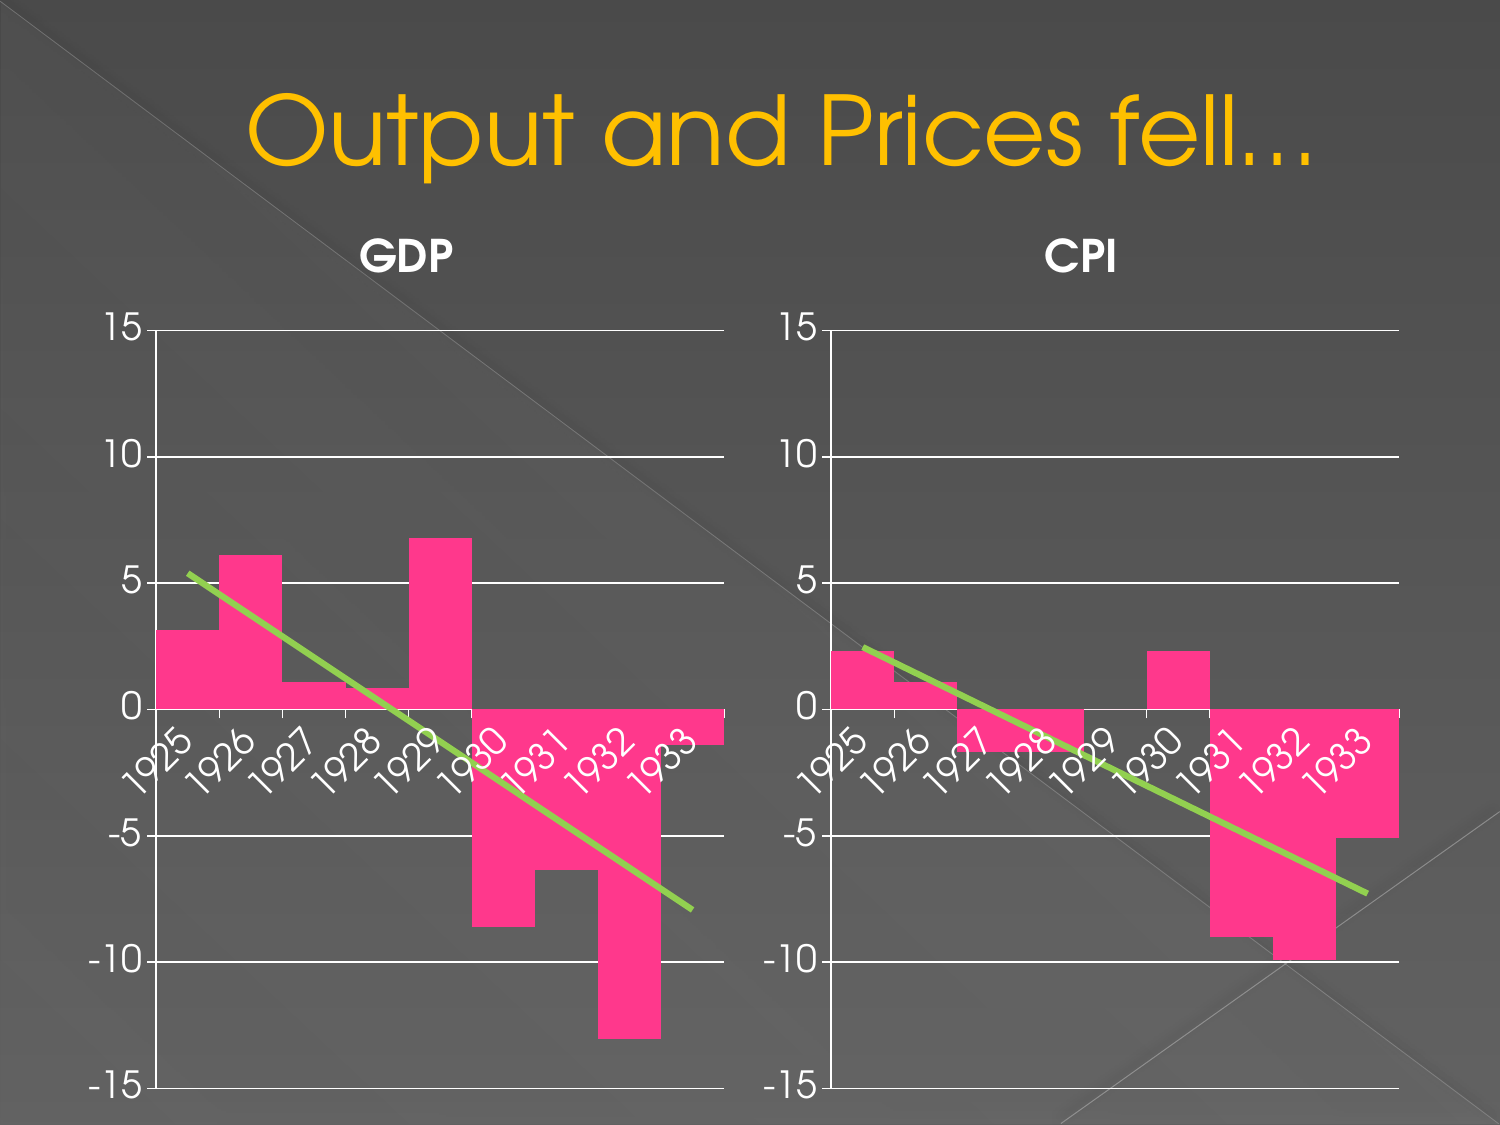

Output and Prices fell…

### Chart:

| Category | GDP |
|---|---|
| 1925 | 3.15 |
| 1926 | 6.1 |
| 1927 | 1.1 |
| 1928 | 0.8300000000000001 |
| 1929 | 6.79 |
| 1930 | -8.6 |
| 1931 | -6.37 |
| 1932 | -13.05 |
| 1933 | -1.3900000000000001 |

### Chart:

| Category | CPI |
|---|---|
| 1925 | 2.3 |
| 1926 | 1.1 |
| 1927 | -1.7 |
| 1928 | -1.7 |
| 1929 | 0.0 |
| 1930 | 2.3 |
| 1931 | -9.0 |
| 1932 | -9.9 |
| 1933 | -5.1 |